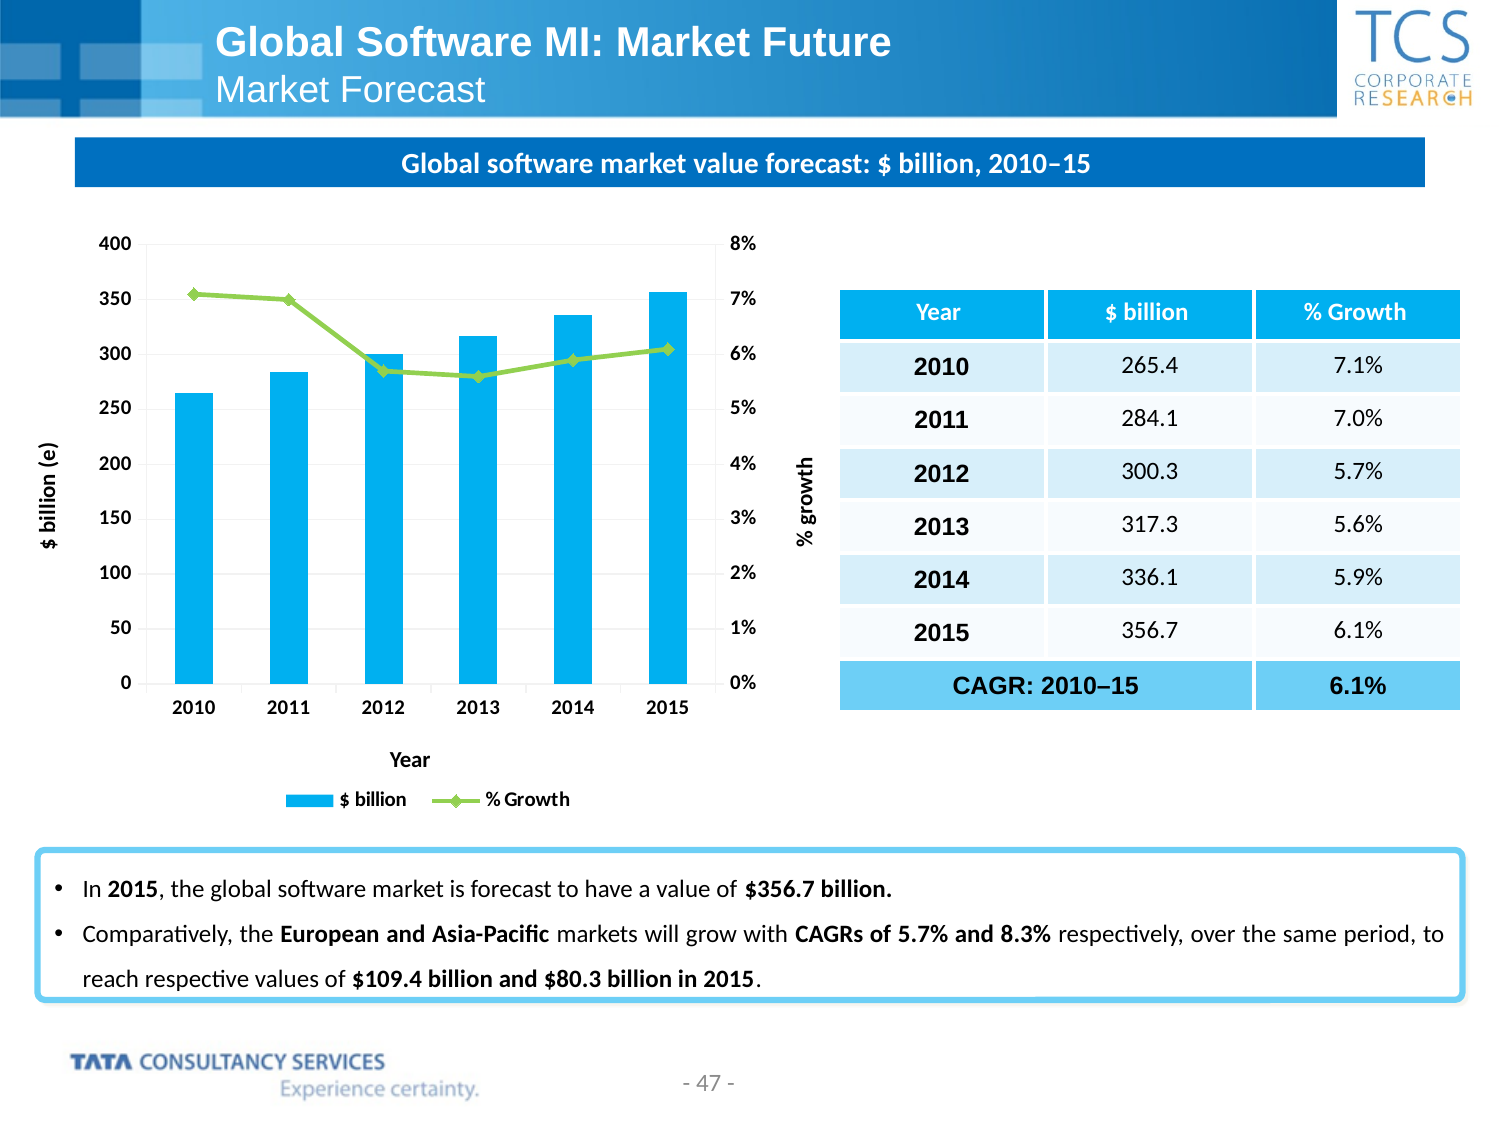

# Global Software MI: Market Future Market Forecast
Global software market value forecast: $ billion, 2010–15

### Chart

| Category | $ billion  | % Growth  |
|---|---|---|
| 2010 | 265.3999999999998 | 0.071 |
| 2011 | 284.1 | 0.07000000000000002 |
| 2012 | 300.3 | 0.05700000000000002 |
| 2013 | 317.3 | 0.056 |
| 2014 | 336.1 | 0.05900000000000002 |
| 2015 | 356.7 | 0.06100000000000001 |
| Year | $ billion | % Growth |
| --- | --- | --- |
| 2010 | 265.4 | 7.1% |
| 2011 | 284.1 | 7.0% |
| 2012 | 300.3 | 5.7% |
| 2013 | 317.3 | 5.6% |
| 2014 | 336.1 | 5.9% |
| 2015 | 356.7 | 6.1% |
| CAGR: 2010–15 |  | 6.1% |
$ billion (e)
% growth
Year
In 2015, the global software market is forecast to have a value of $356.7 billion.
Comparatively, the European and Asia-Pacific markets will grow with CAGRs of 5.7% and 8.3% respectively, over the same period, to reach respective values of $109.4 billion and $80.3 billion in 2015.
- 47 -